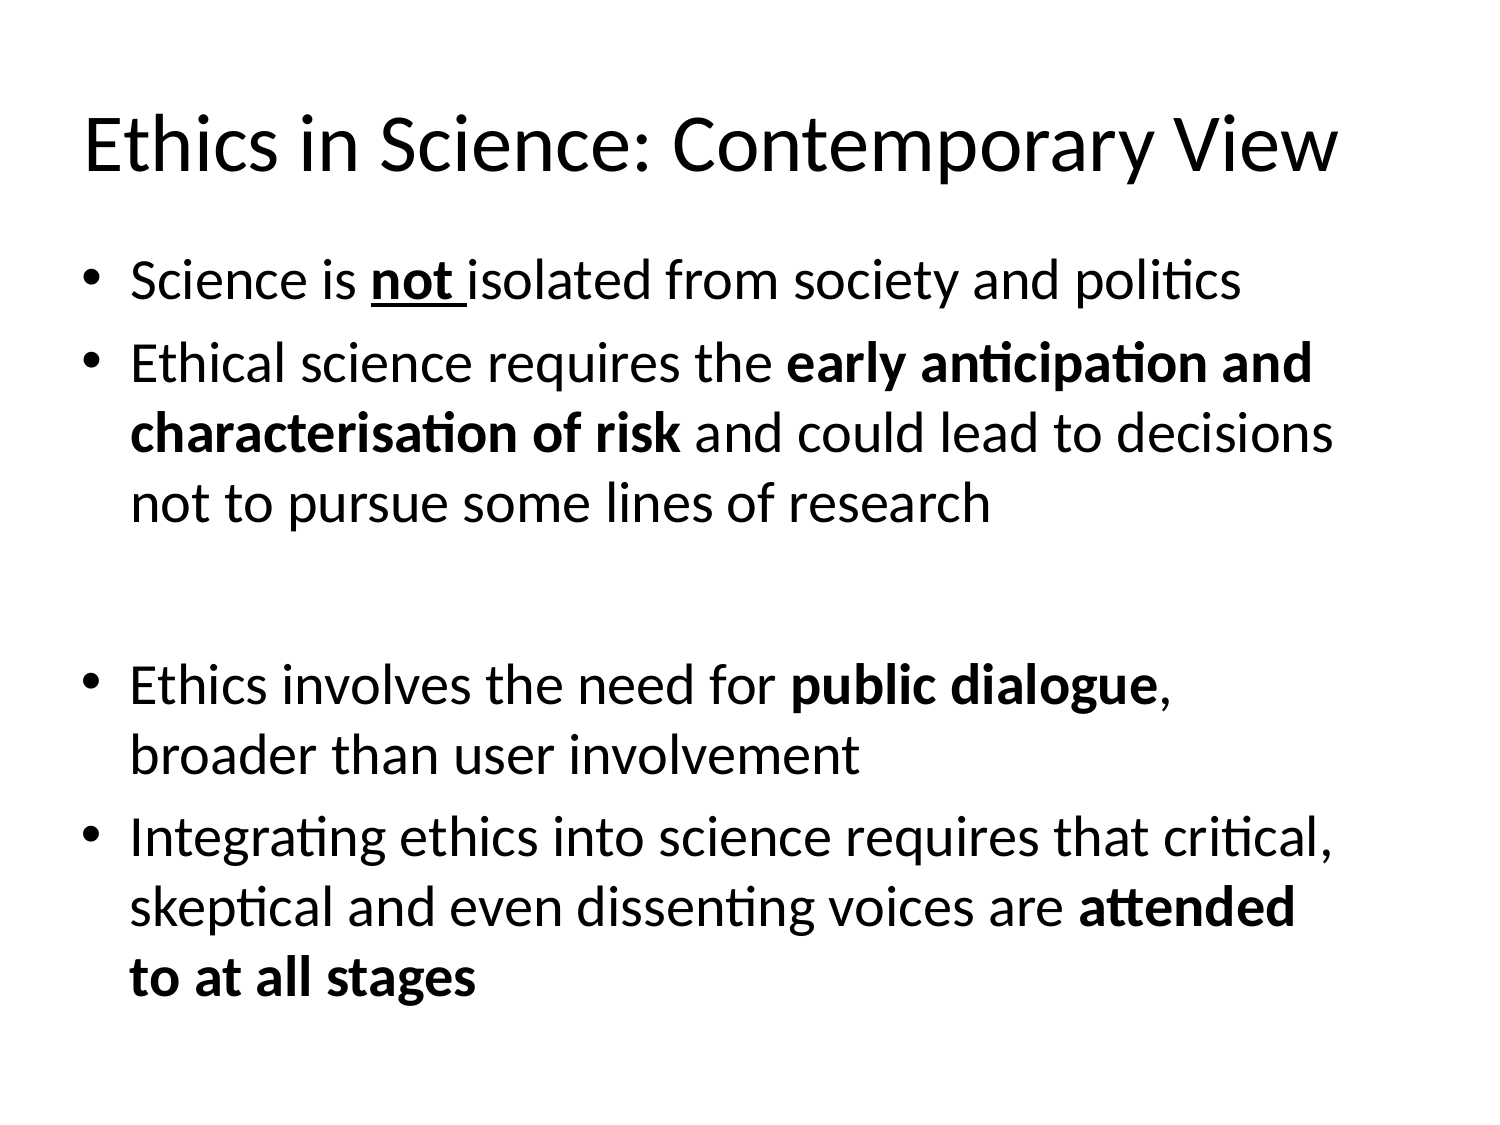

# Ethics in Science: Contemporary View
Science is not isolated from society and politics
Ethical science requires the early anticipation and characterisation of risk and could lead to decisions not to pursue some lines of research
Ethics involves the need for public dialogue, broader than user involvement
Integrating ethics into science requires that critical, skeptical and even dissenting voices are attended to at all stages